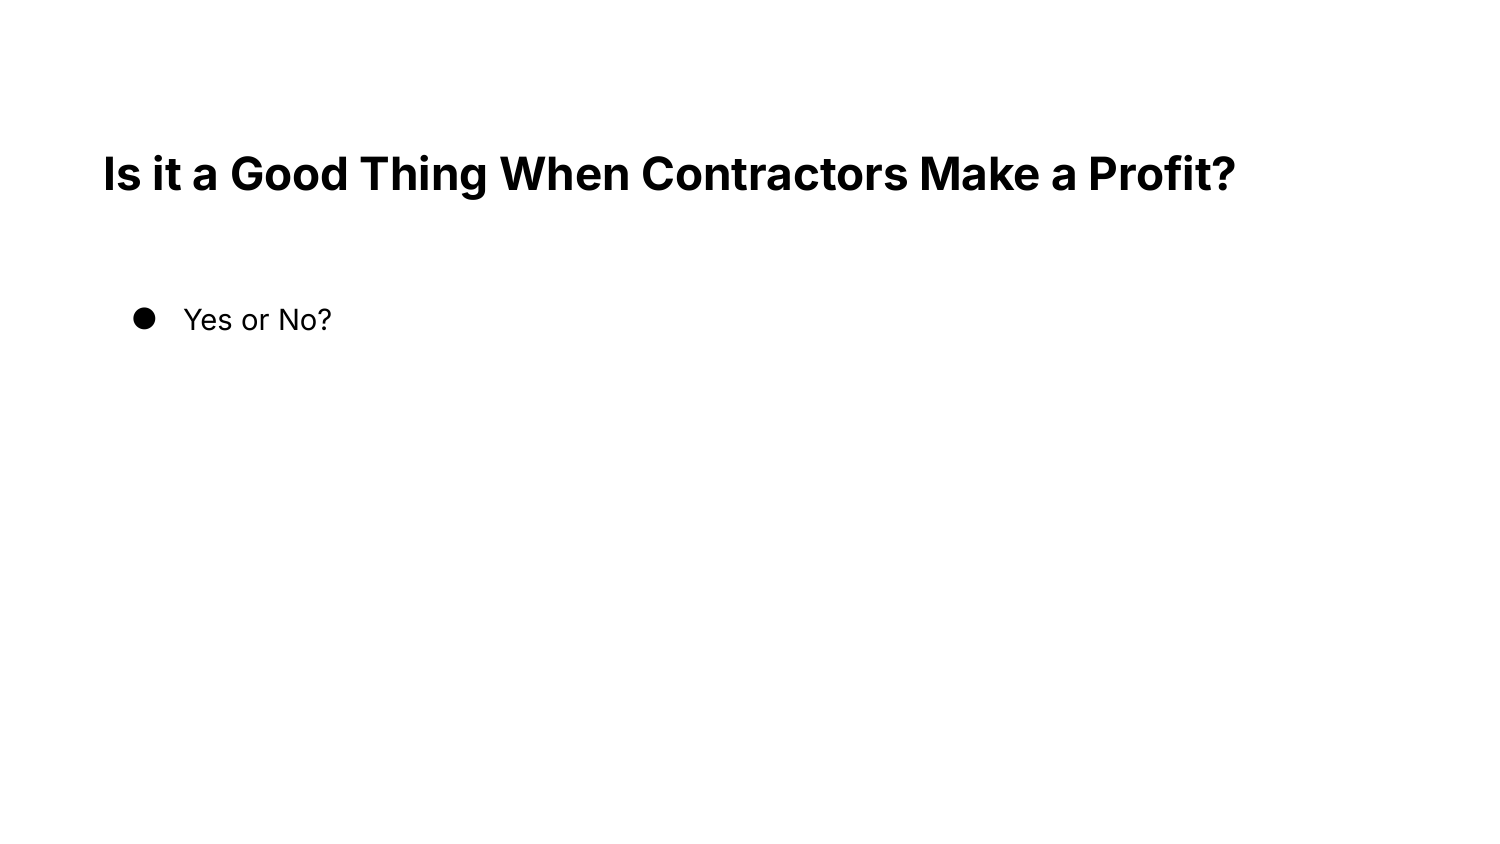

Is it a Good Thing When Contractors Make a Profit?

Yes or No?